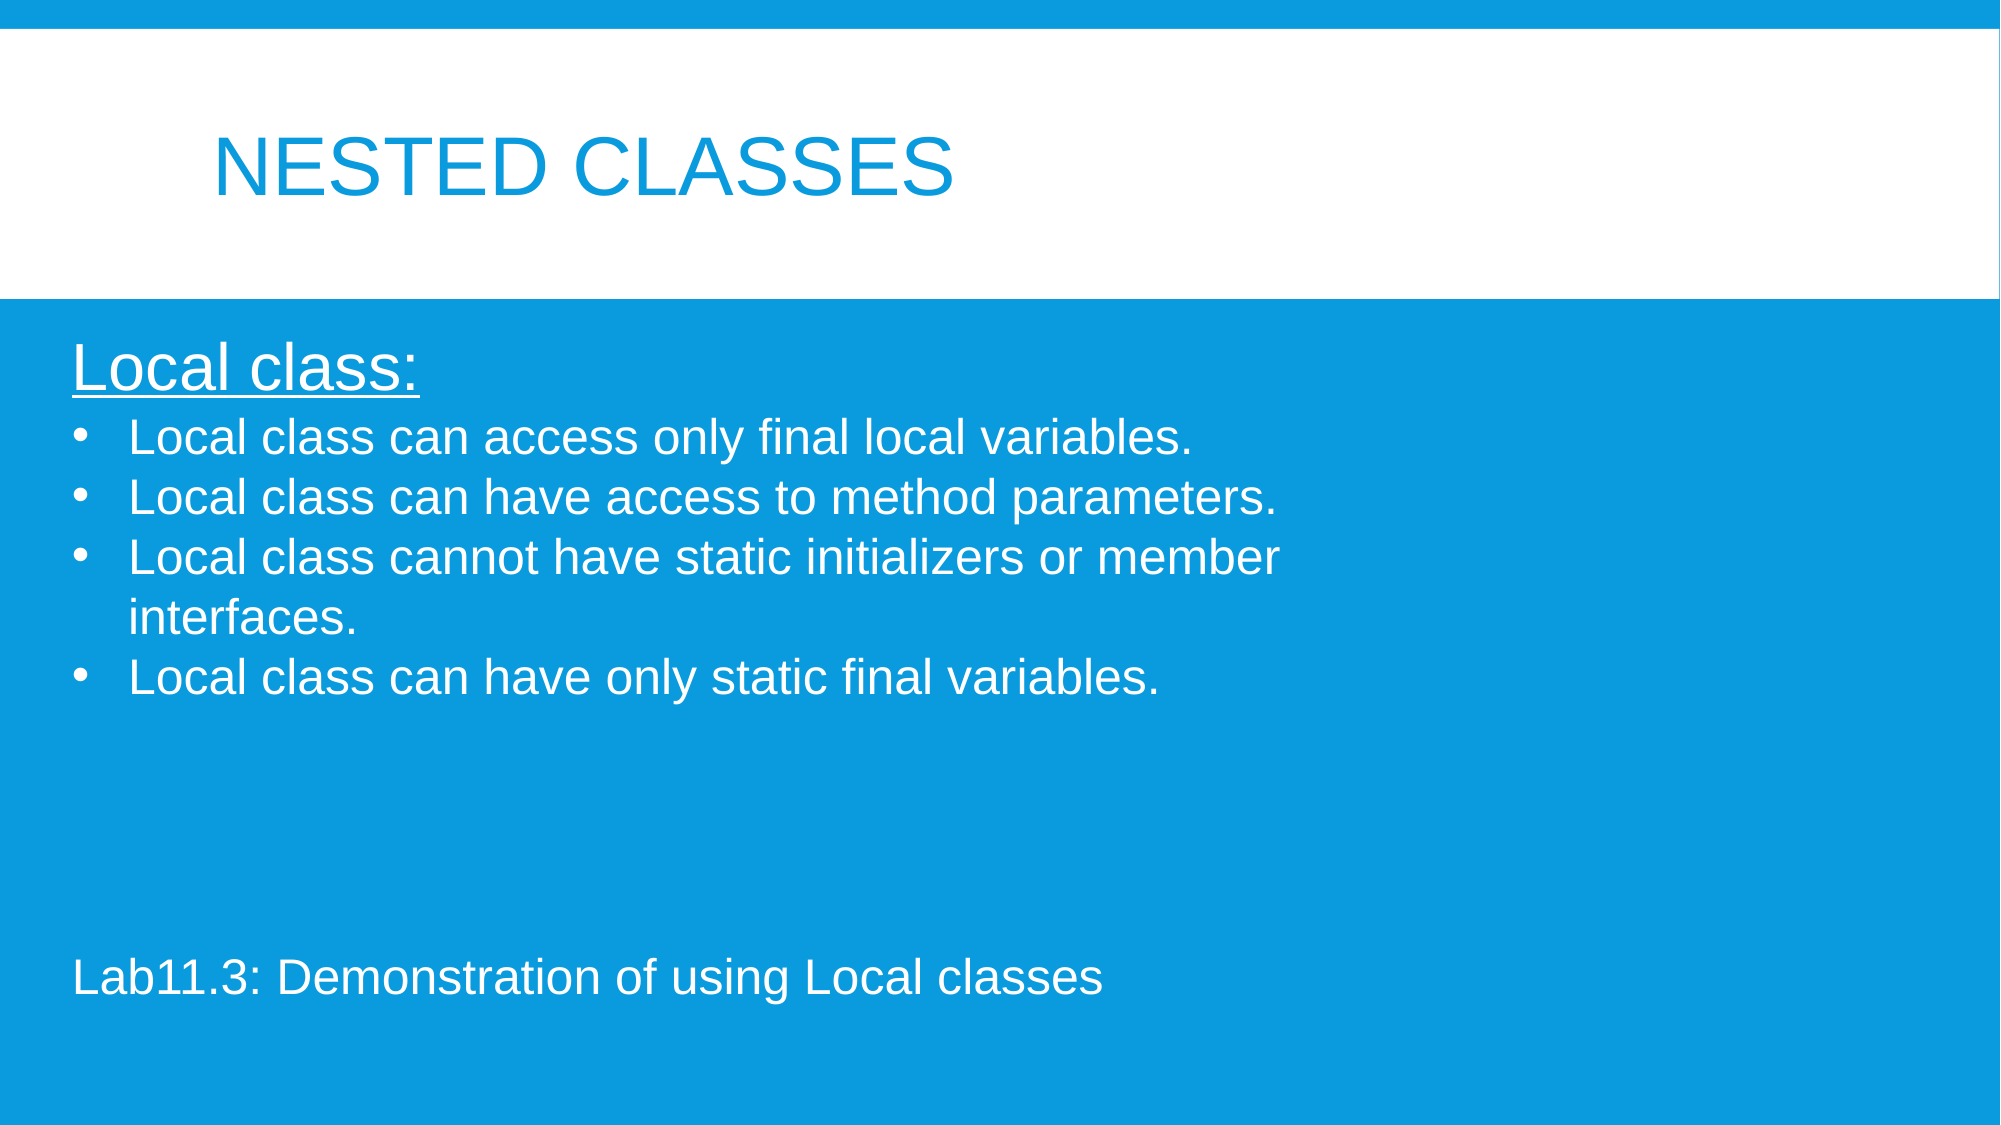

# Nested classes
Local class:
Local class can access only final local variables.
Local class can have access to method parameters.
Local class cannot have static initializers or member interfaces.
Local class can have only static final variables.

Lab11.3: Demonstration of using Local classes